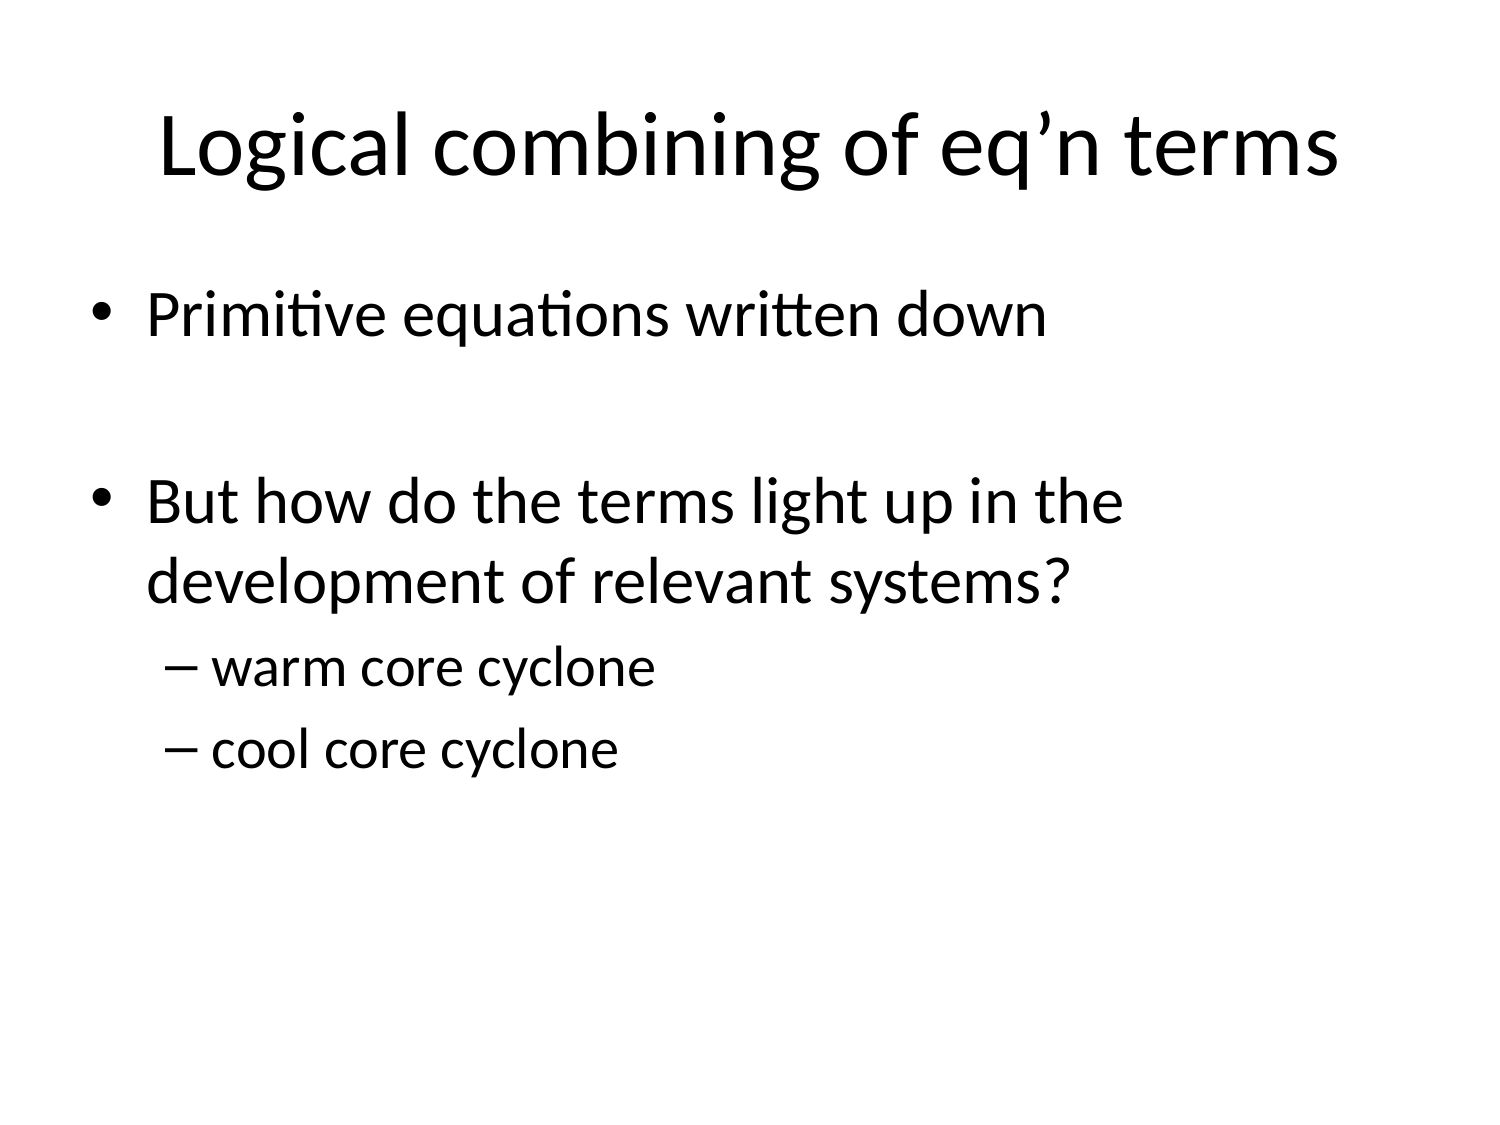

# Logical combining of eq’n terms
Primitive equations written down

But how do the terms light up in the development of relevant systems?
warm core cyclone
cool core cyclone